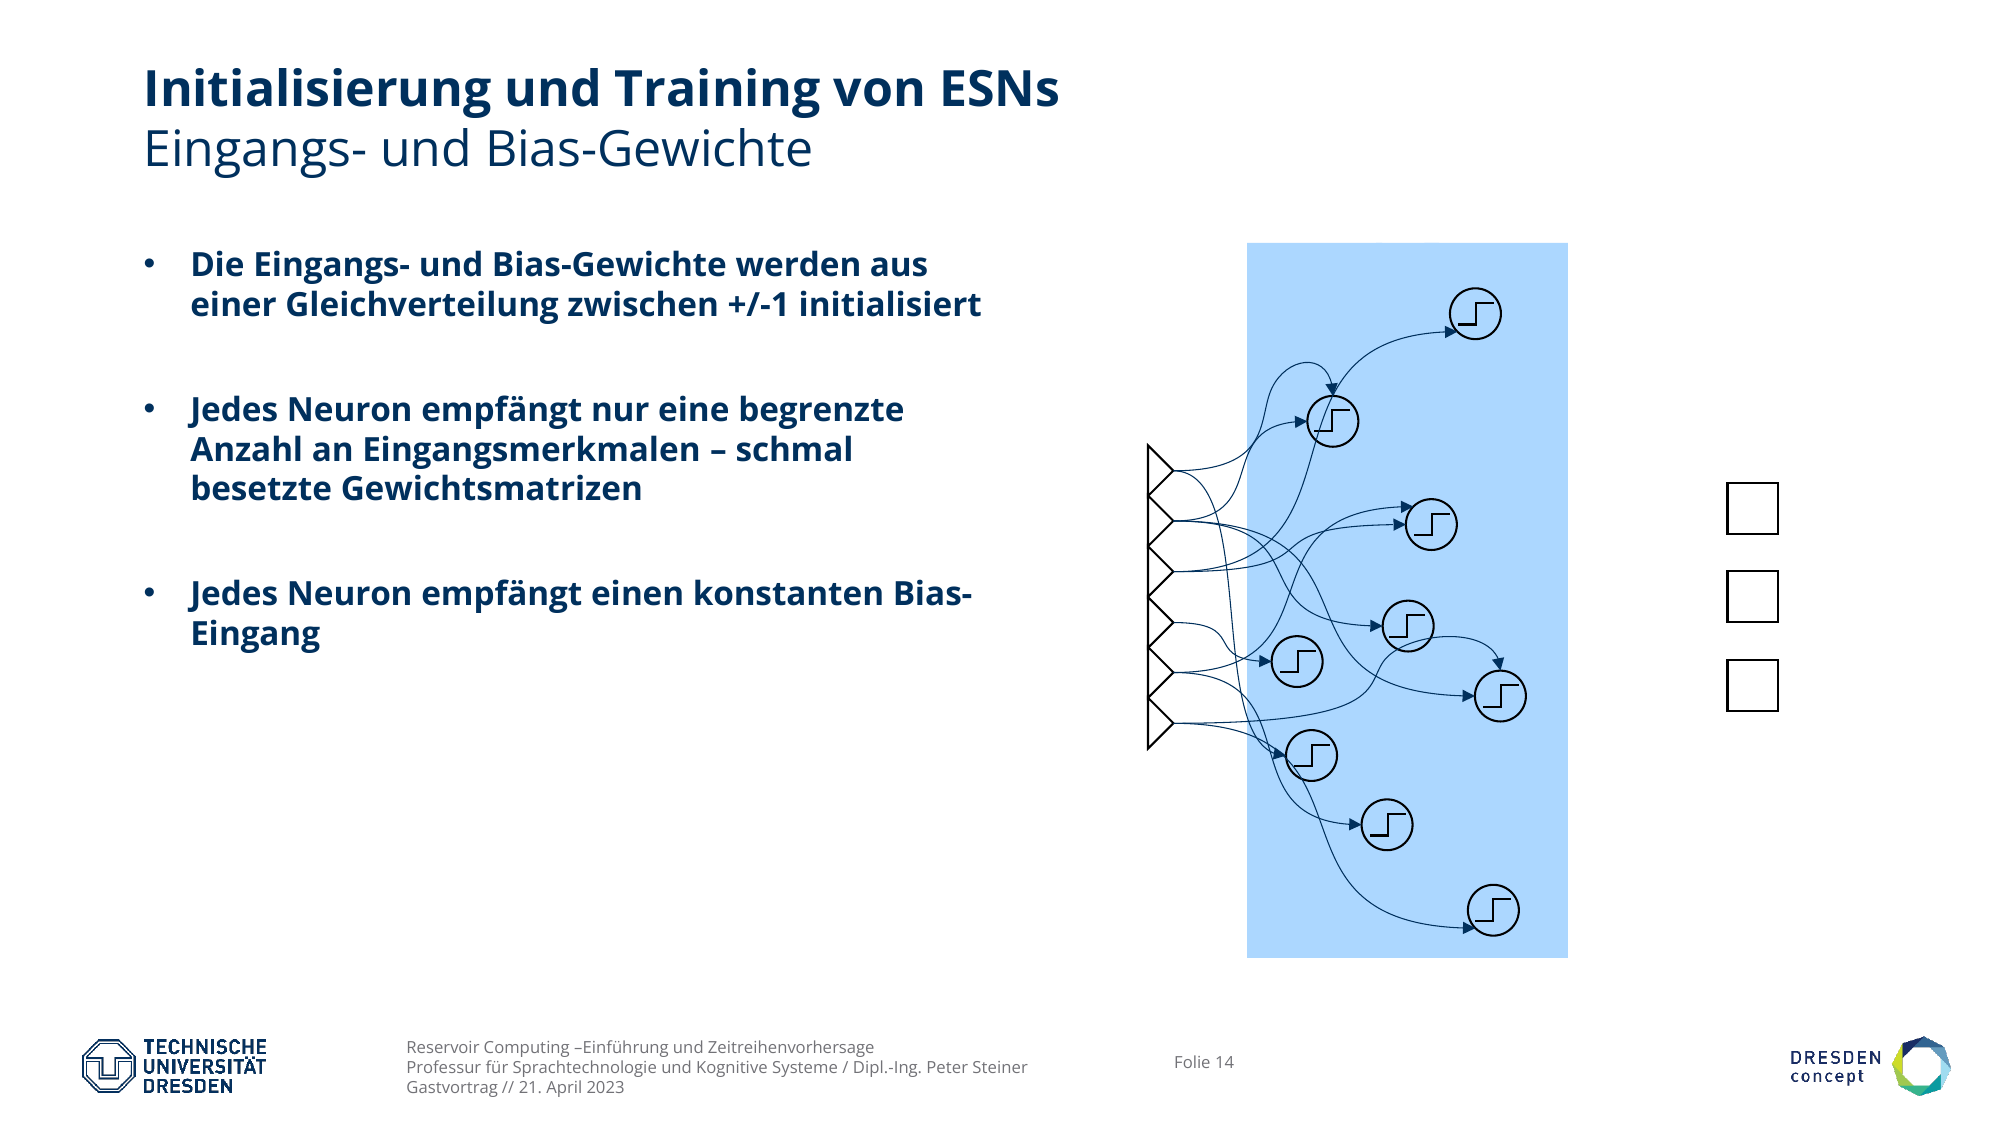

# Initialisierung und Training von ESNs Eingangs- und Bias-Gewichte
Die Eingangs- und Bias-Gewichte werden aus einer Gleichverteilung zwischen +/-1 initialisiert

Jedes Neuron empfängt nur eine begrenzte Anzahl an Eingangsmerkmalen – schmal besetzte Gewichtsmatrizen

Jedes Neuron empfängt einen konstanten Bias-Eingang